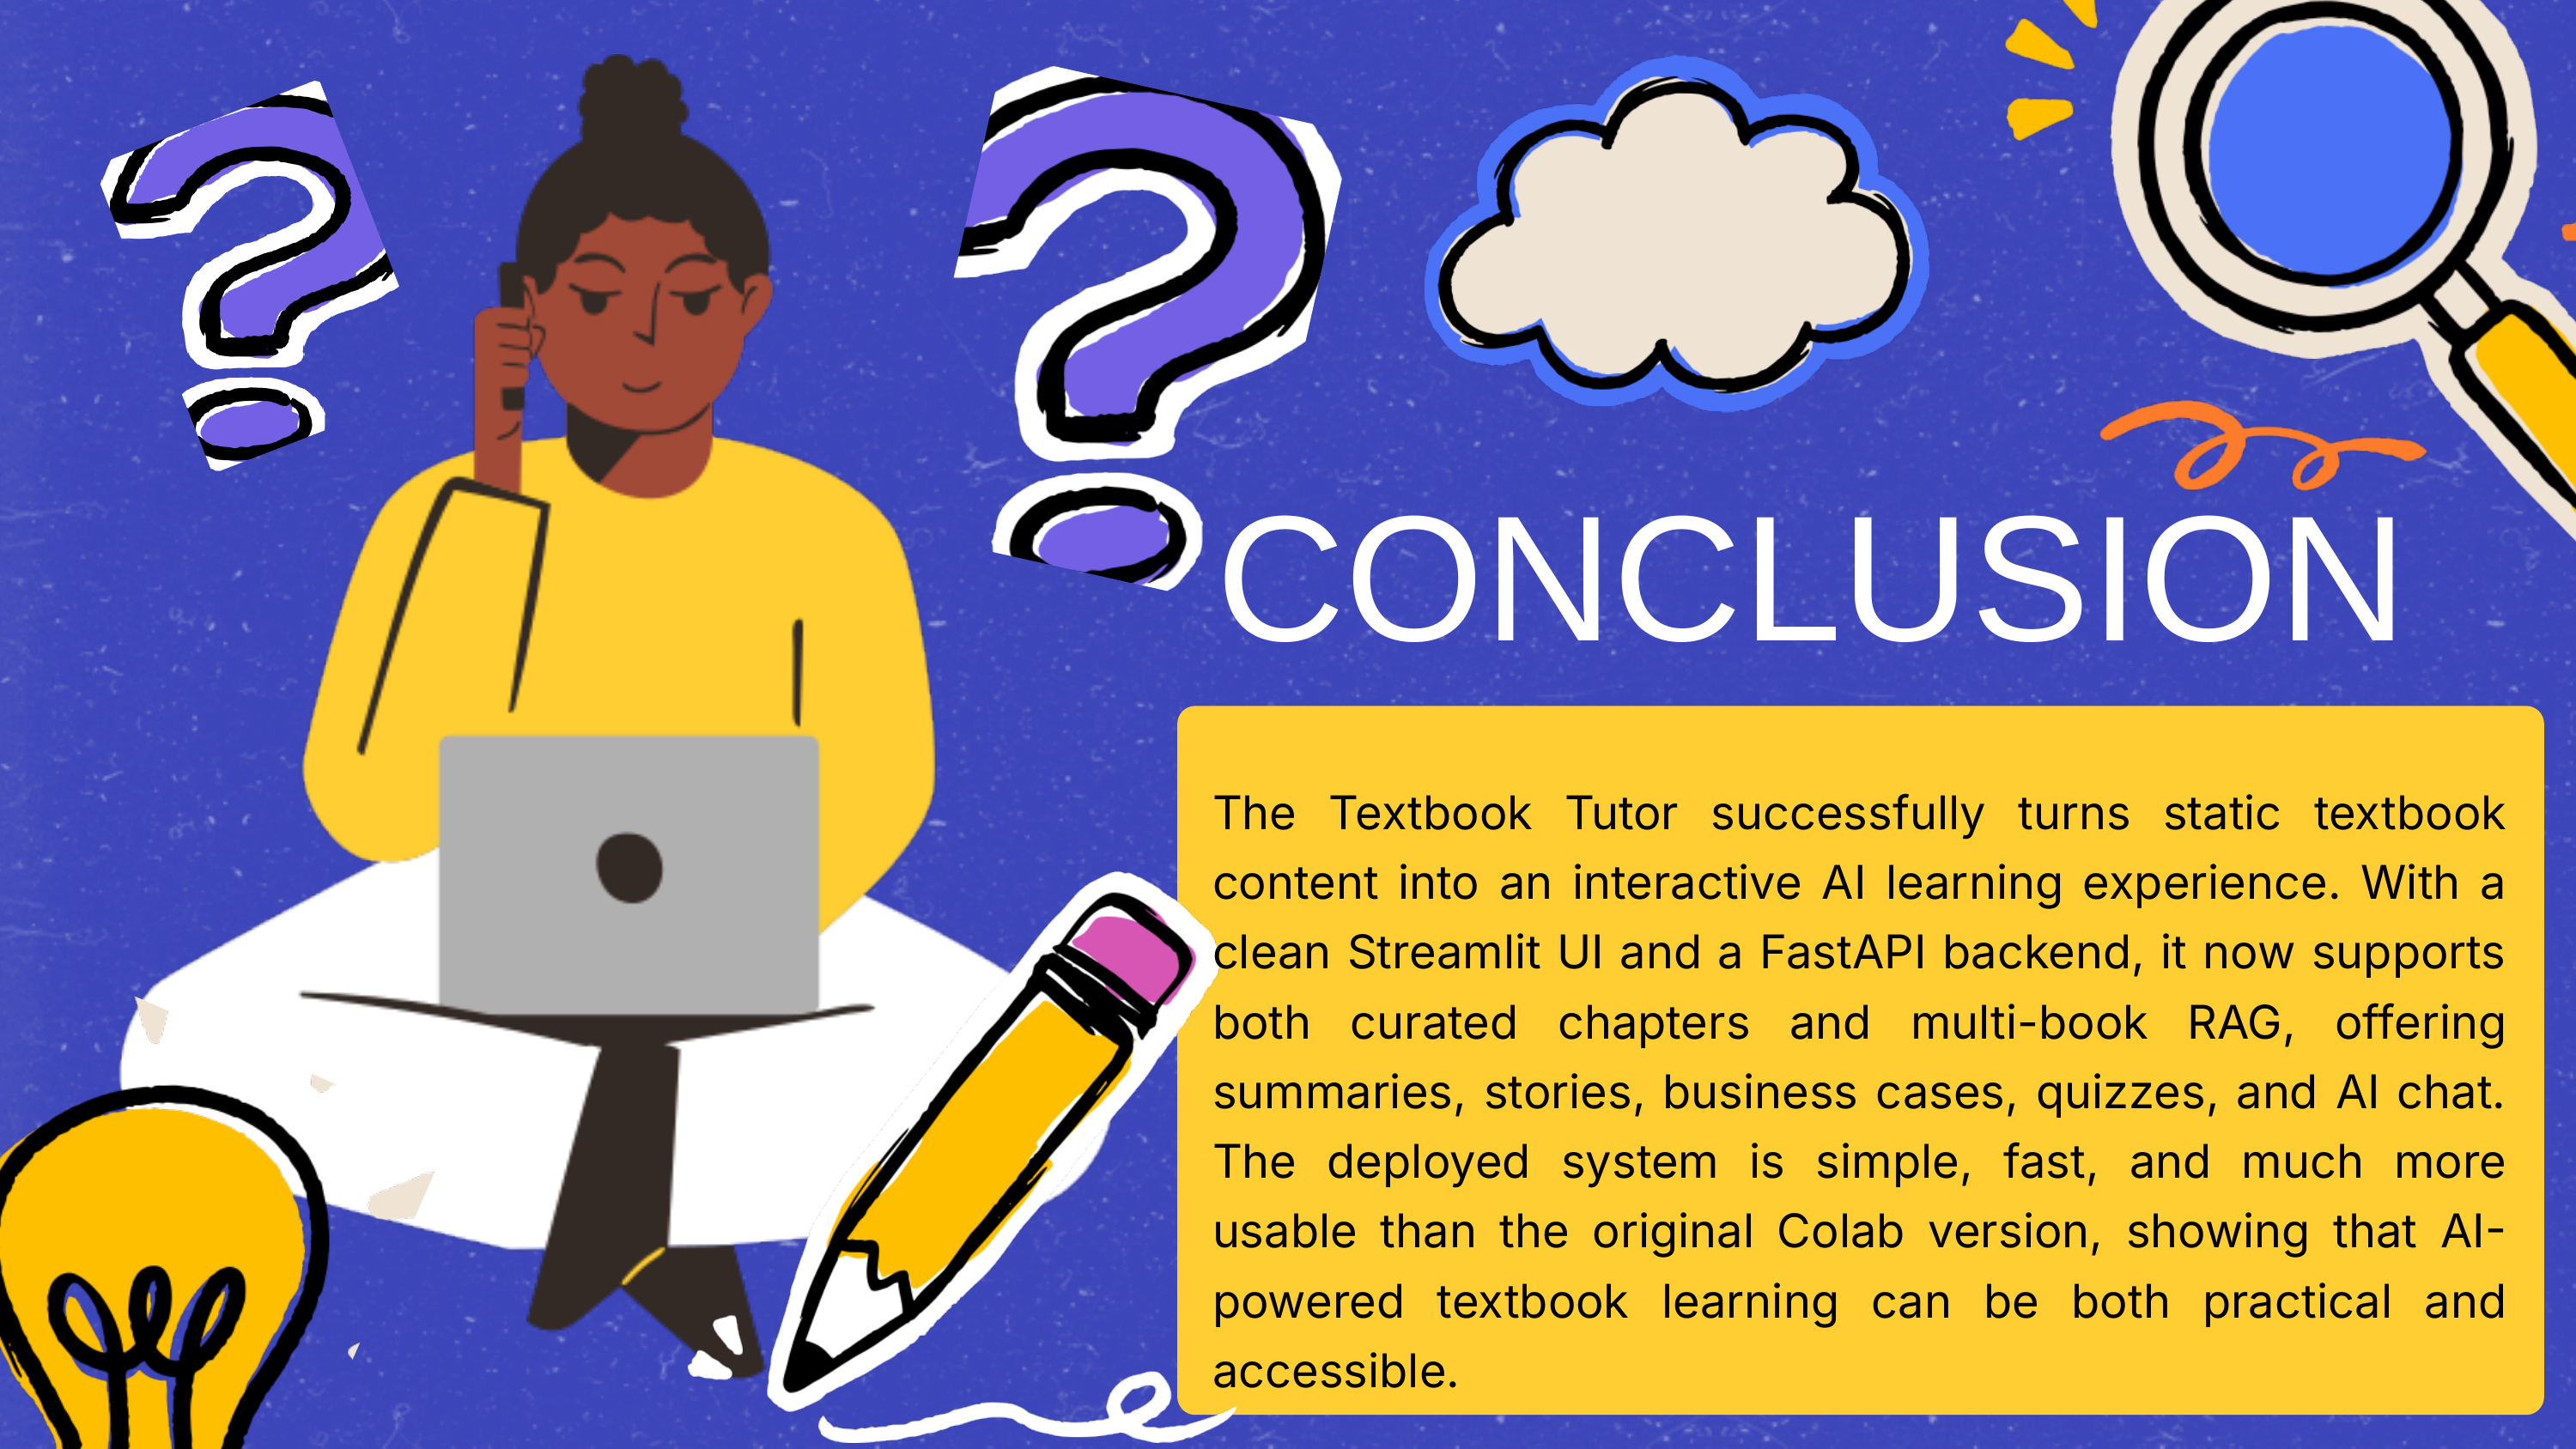

CONCLUSION

The Textbook Tutor successfully turns static textbook content into an interactive AI learning experience. With a clean Streamlit UI and a FastAPI backend, it now supports both curated chapters and multi-book RAG, offering summaries, stories, business cases, quizzes, and AI chat. The deployed system is simple, fast, and much more usable than the original Colab version, showing that AI-powered textbook learning can be both practical and accessible.